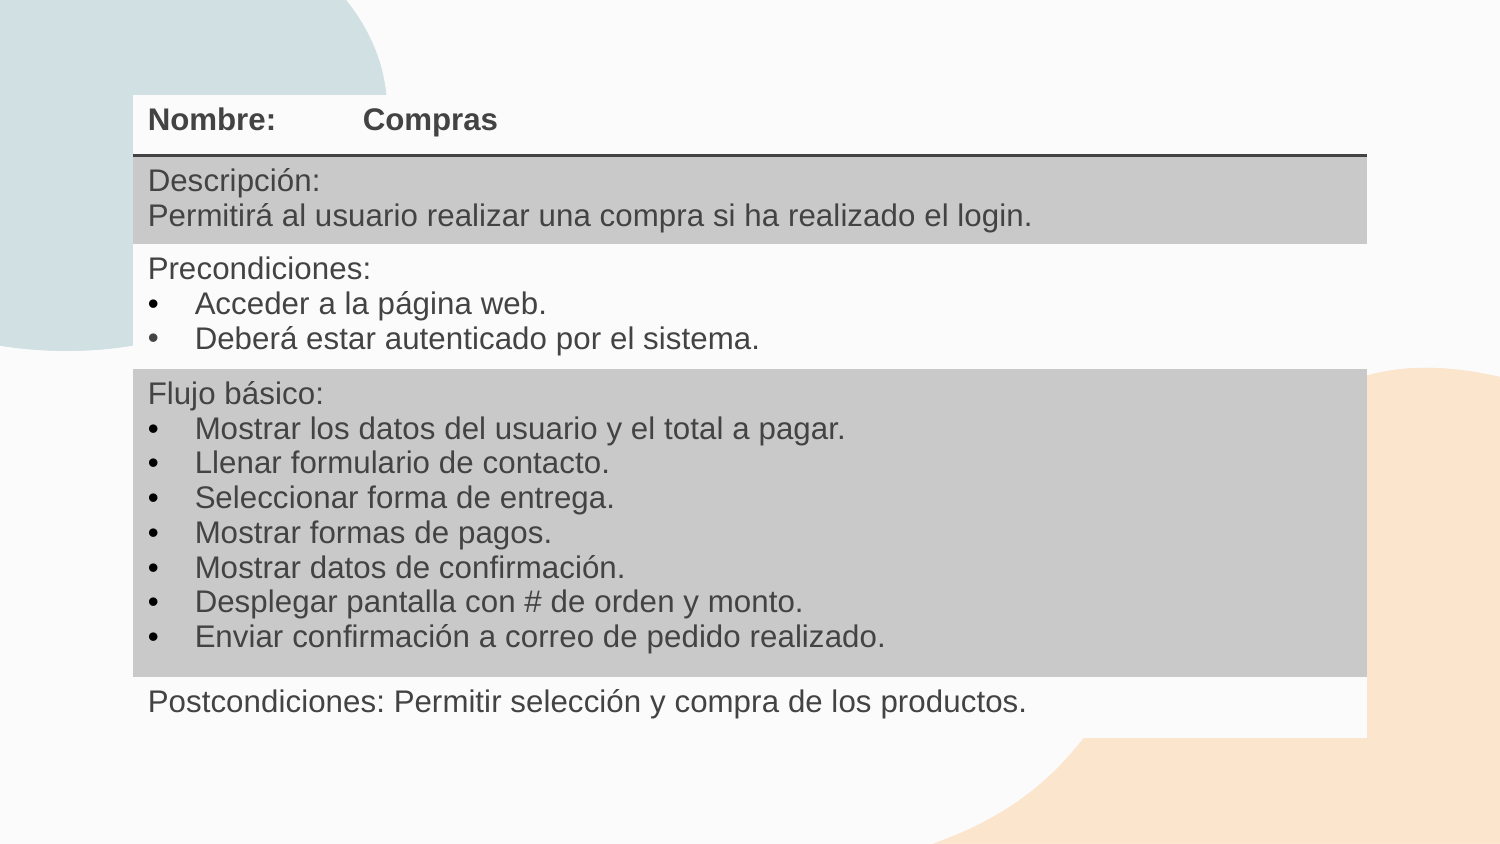

| Nombre: | Compras |
| --- | --- |
| Descripción: Permitirá al usuario realizar una compra si ha realizado el login. |  |
| Precondiciones: Acceder a la página web. Deberá estar autenticado por el sistema. |  |
| Flujo básico: Mostrar los datos del usuario y el total a pagar. Llenar formulario de contacto. Seleccionar forma de entrega. Mostrar formas de pagos. Mostrar datos de confirmación. Desplegar pantalla con # de orden y monto. Enviar confirmación a correo de pedido realizado. |  |
| Postcondiciones: Permitir selección y compra de los productos. |  |